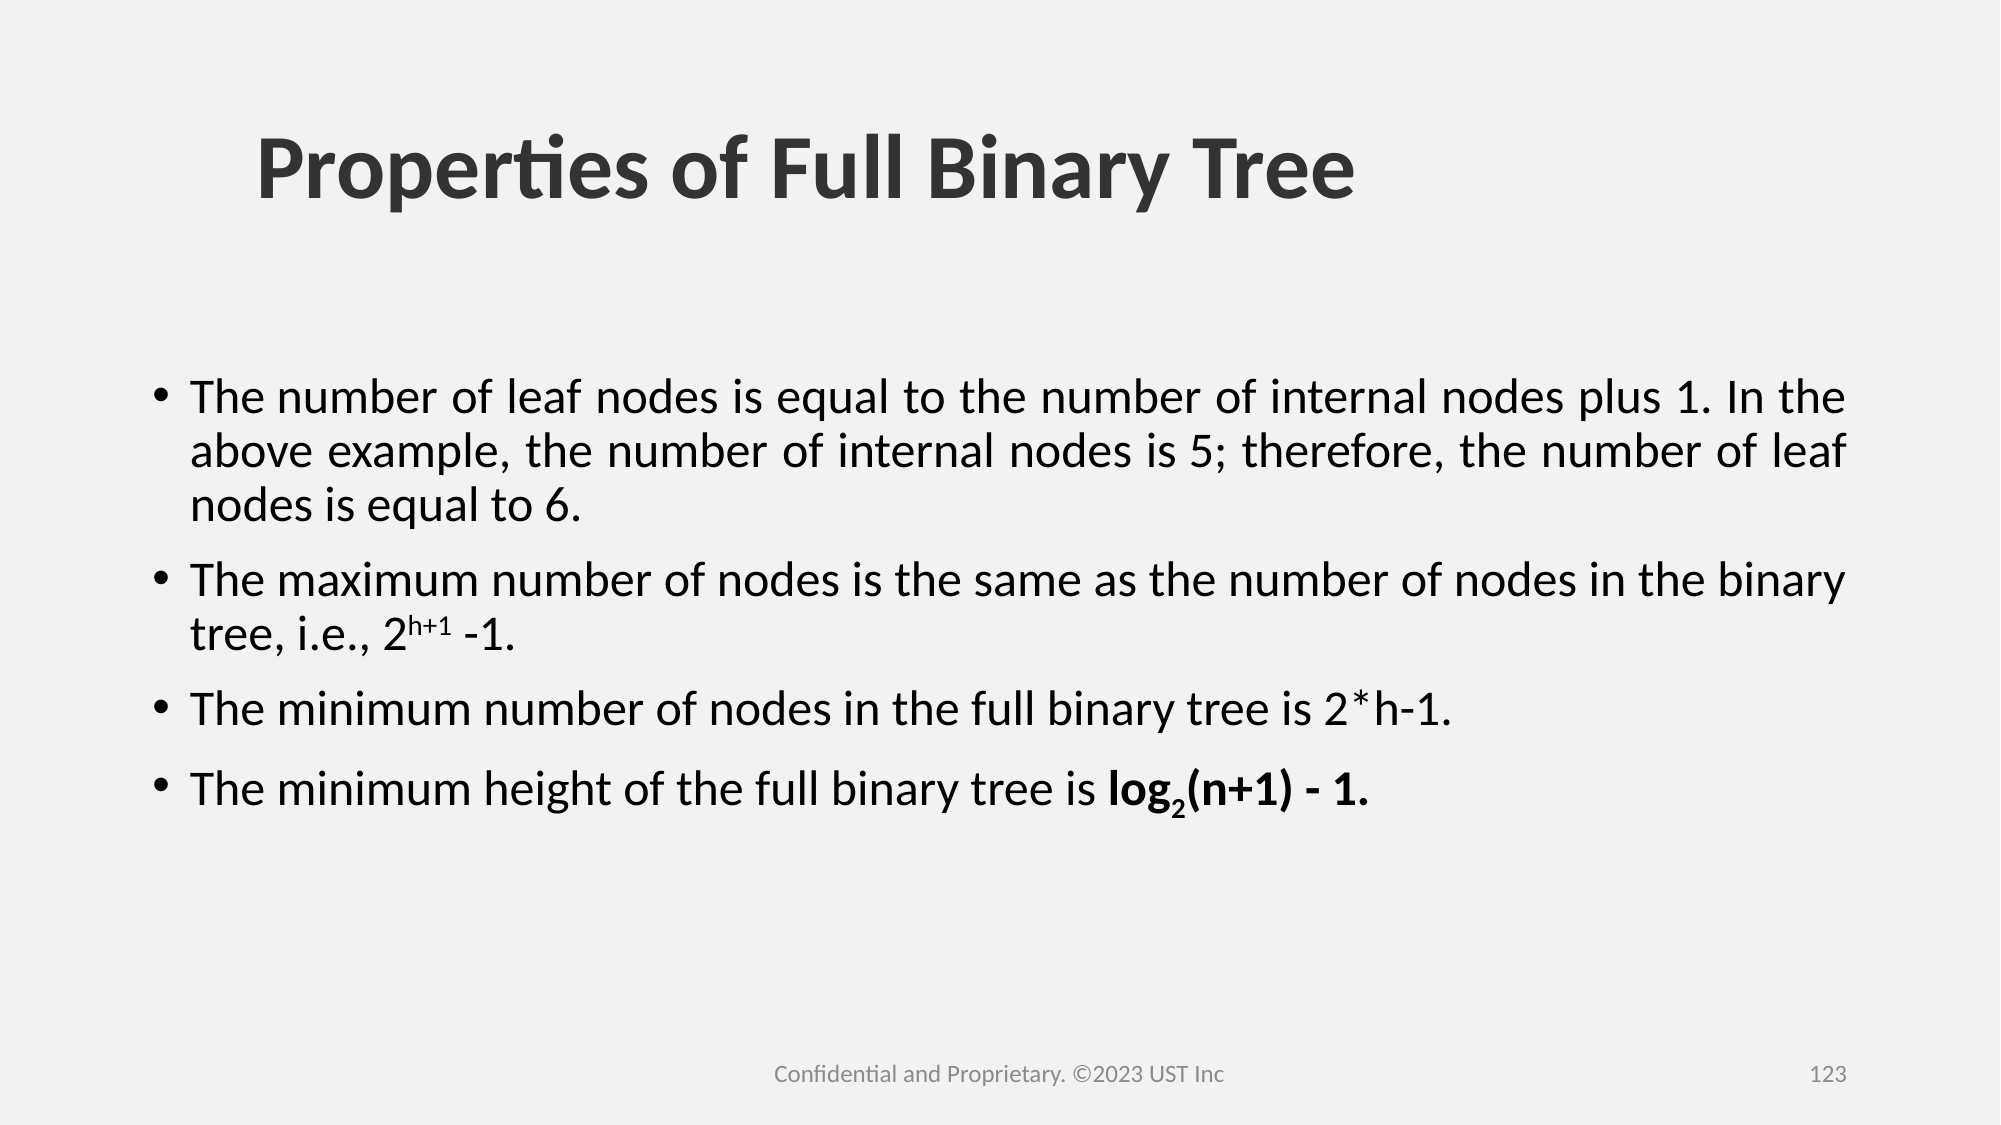

# Properties of Full Binary Tree

The number of leaf nodes is equal to the number of internal nodes plus 1. In the above example, the number of internal nodes is 5; therefore, the number of leaf nodes is equal to 6.
The maximum number of nodes is the same as the number of nodes in the binary tree, i.e., 2h+1 -1.
The minimum number of nodes in the full binary tree is 2*h-1.
The minimum height of the full binary tree is log2(n+1) - 1.

Confidential and Proprietary. ©2023 UST Inc
123